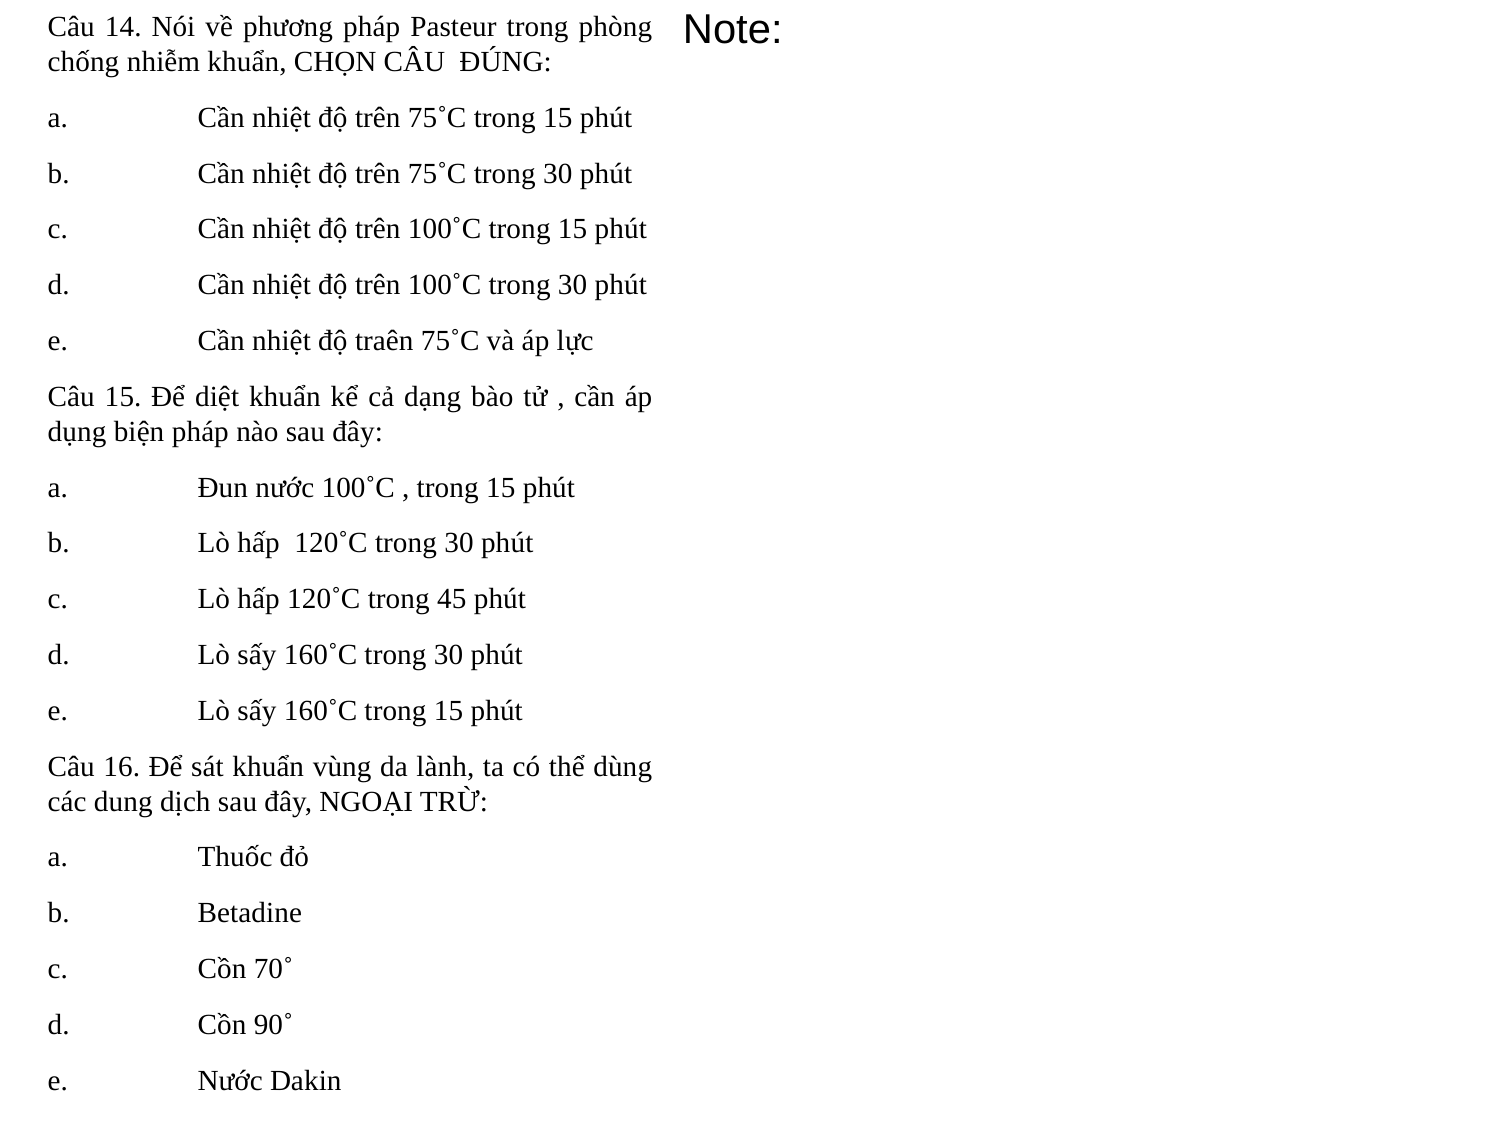

Câu 14. Nói về phương pháp Pasteur trong phòng chống nhiễm khuẩn, CHỌN CÂU  ĐÚNG:
a.	Cần nhiệt độ trên 75˚C trong 15 phút
b.	Cần nhiệt độ trên 75˚C trong 30 phút
c.	Cần nhiệt độ trên 100˚C trong 15 phút
d.	Cần nhiệt độ trên 100˚C trong 30 phút
e.	Cần nhiệt độ traên 75˚C và áp lực
Câu 15. Để diệt khuẩn kể cả dạng bào tử , cần áp dụng biện pháp nào sau đây:
a.	Đun nước 100˚C , trong 15 phút
b.	Lò hấp  120˚C trong 30 phút
c.	Lò hấp 120˚C trong 45 phút
d.	Lò sấy 160˚C trong 30 phút
e.	Lò sấy 160˚C trong 15 phút
Câu 16. Để sát khuẩn vùng da lành, ta có thể dùng các dung dịch sau đây, NGOẠI TRỪ:
a.	Thuốc đỏ
b.	Betadine
c.	Cồn 70˚
d.	Cồn 90˚
e.	Nước Dakin
Note: